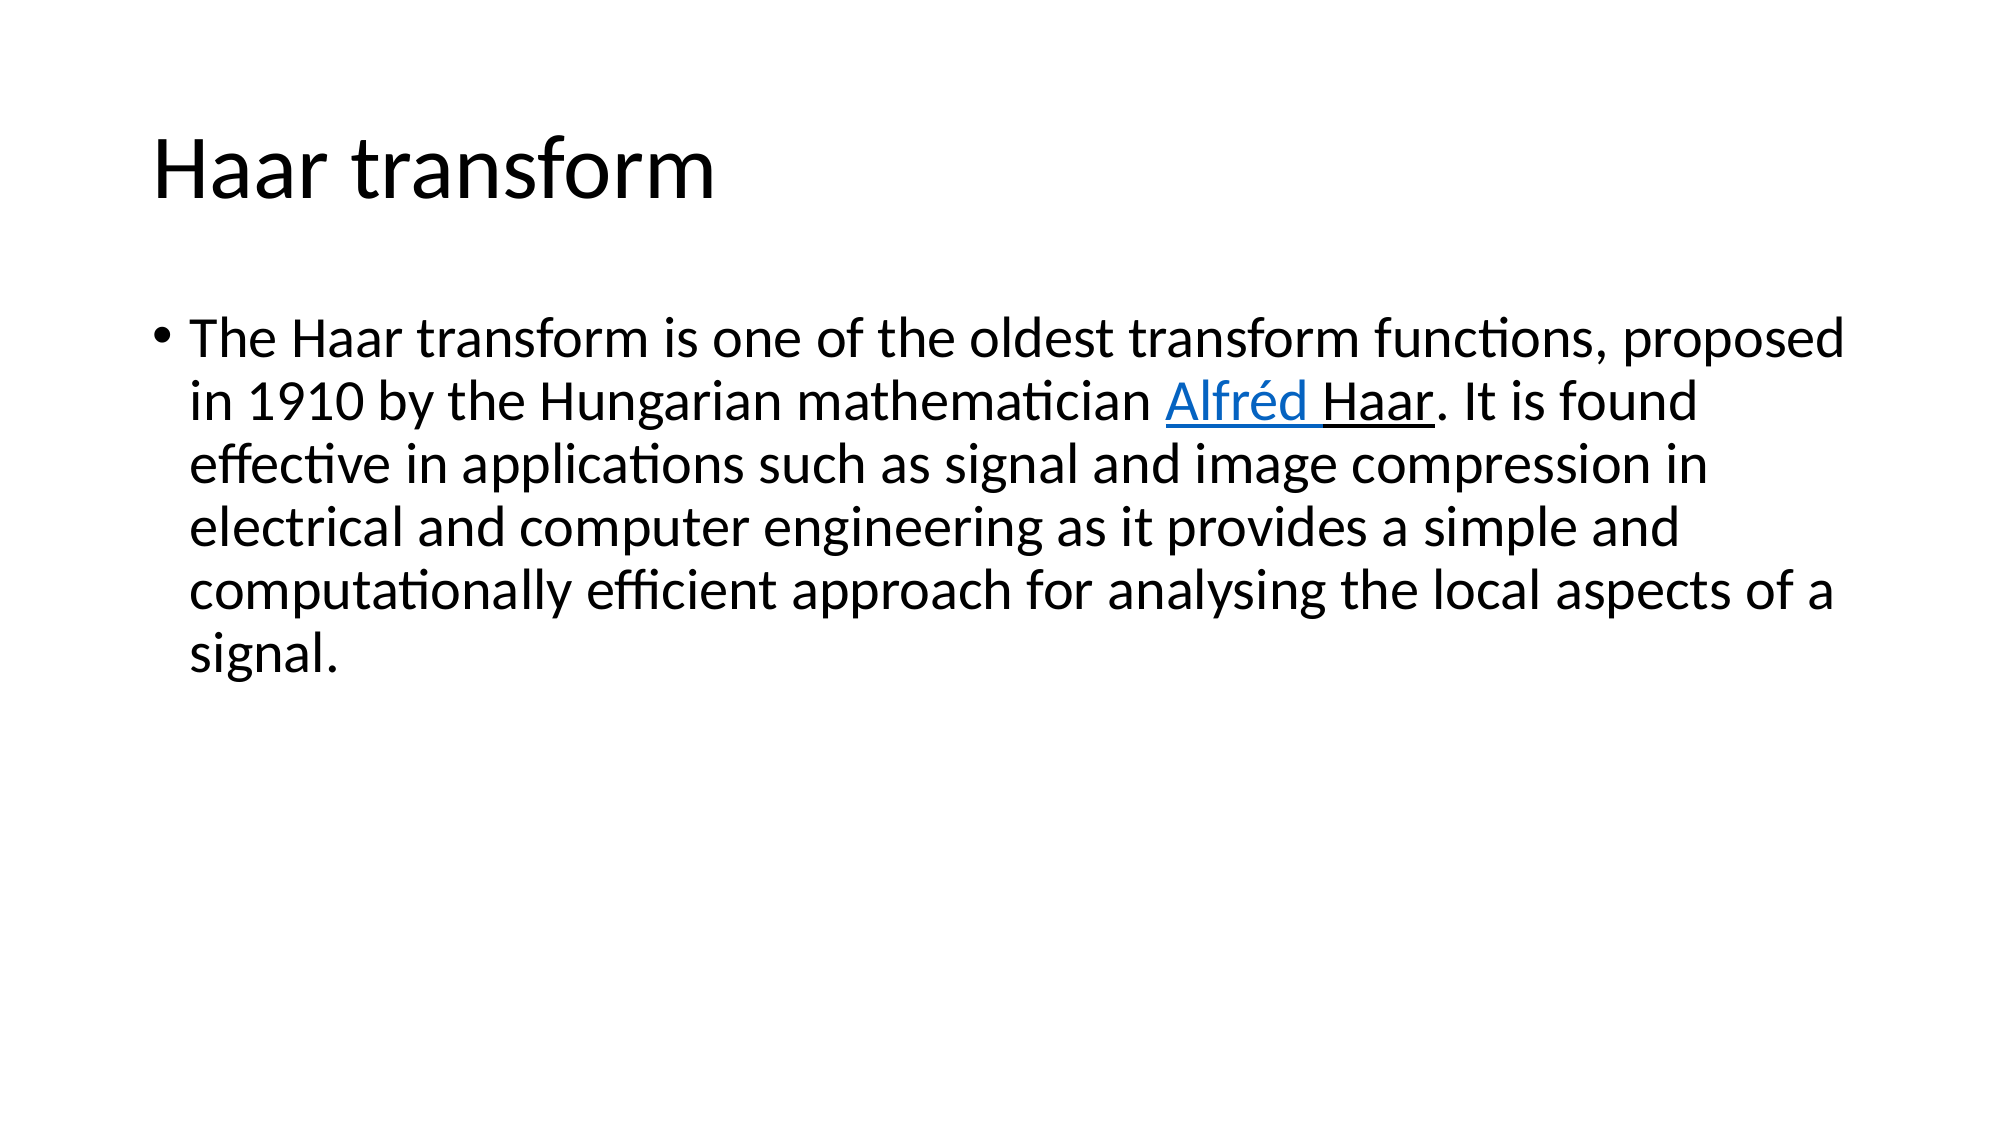

# Haar transform
The Haar transform is one of the oldest transform functions, proposed in 1910 by the Hungarian mathematician Alfréd Haar. It is found effective in applications such as signal and image compression in electrical and computer engineering as it provides a simple and computationally efficient approach for analysing the local aspects of a signal.